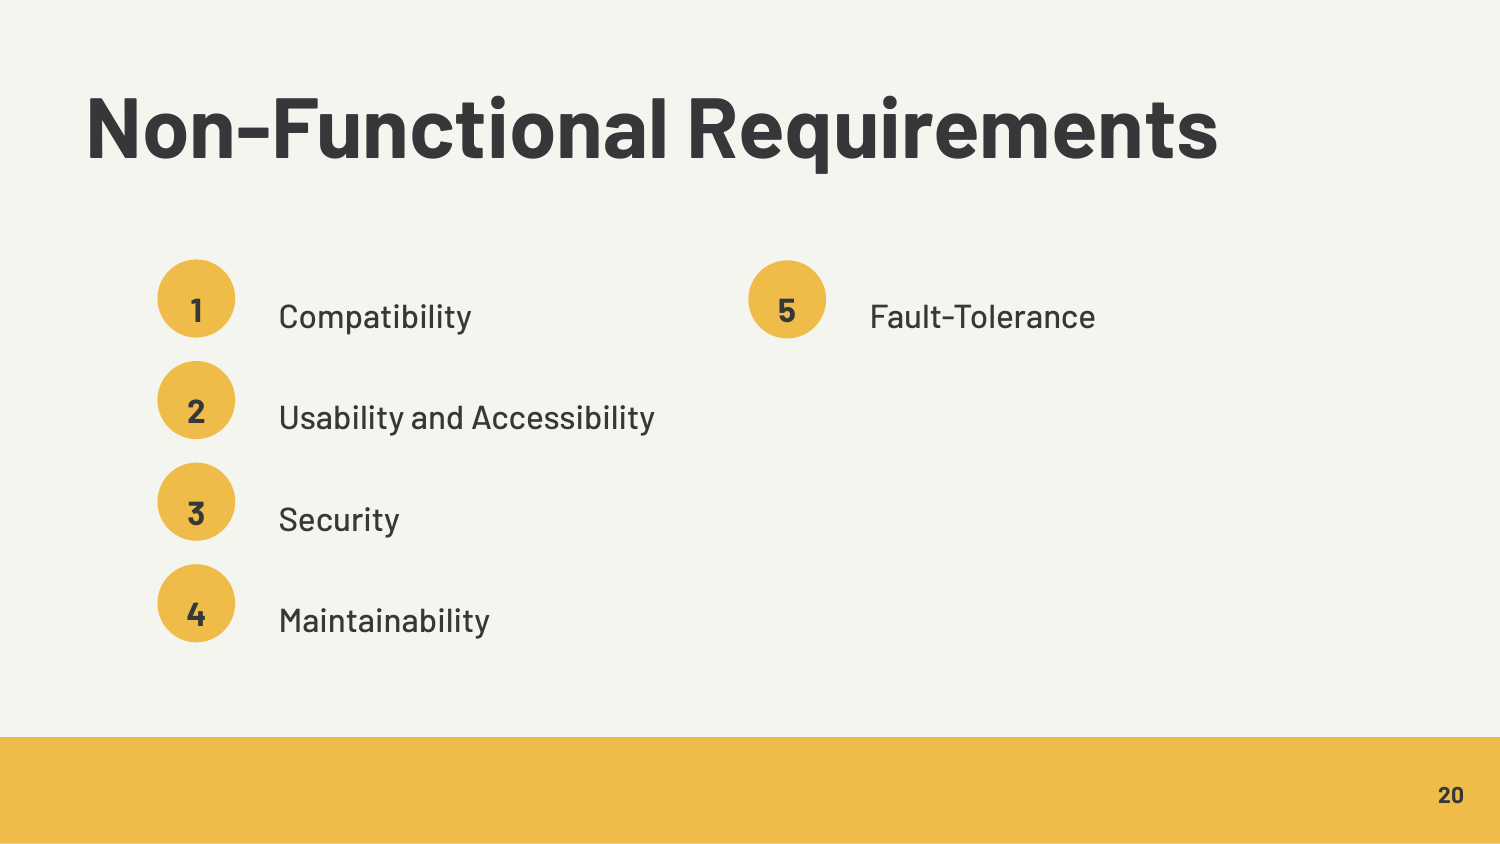

# Non-Functional Requirements

Fault-Tolerance

1
Compatibility

5

Usability and Accessibility

2

Security

3

Maintainability

4

20